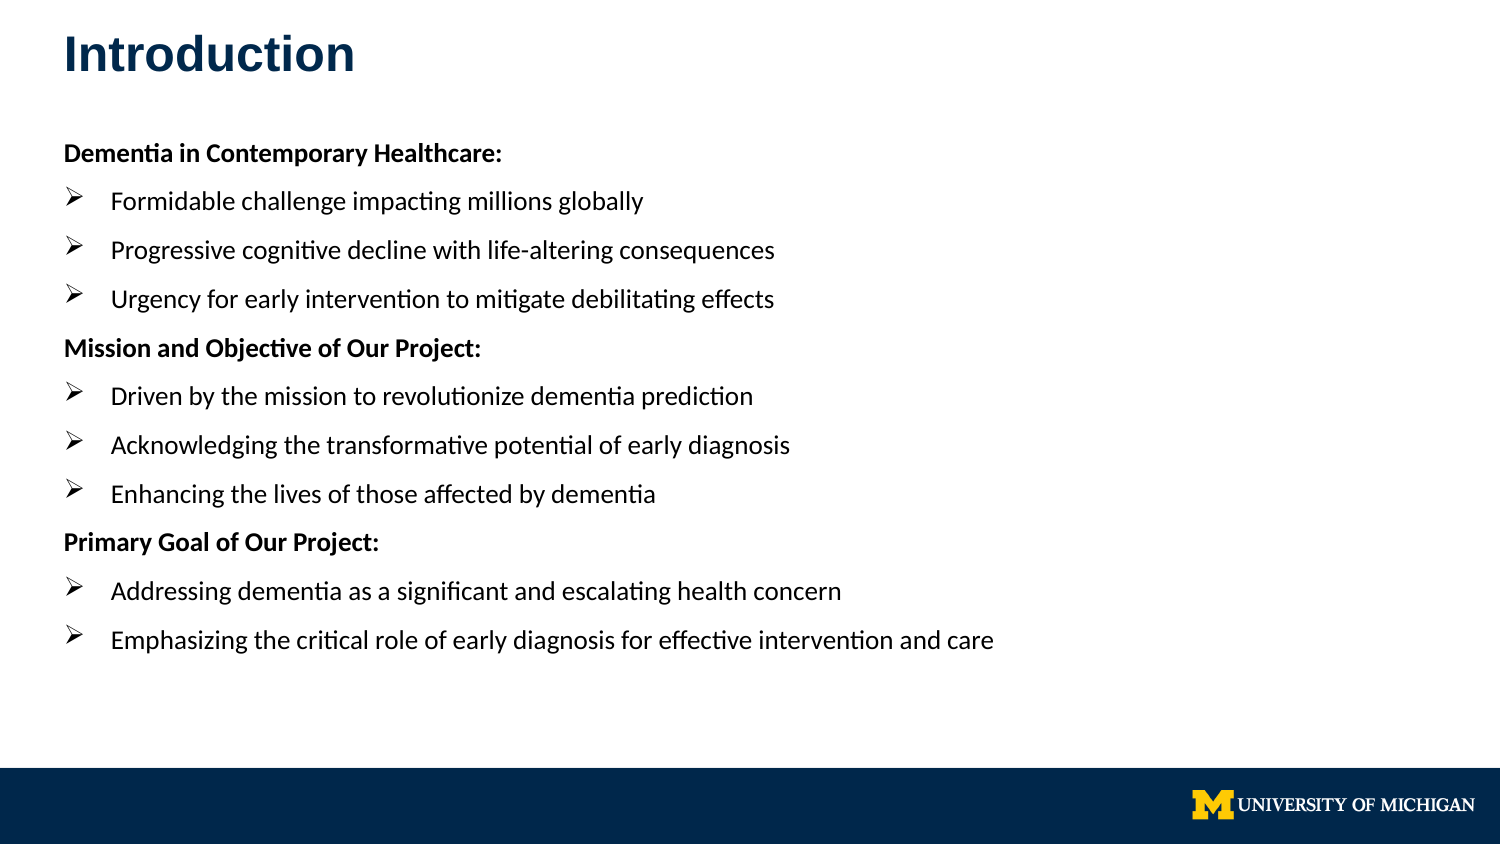

Introduction

Dementia in Contemporary Healthcare:
Formidable challenge impacting millions globally
Progressive cognitive decline with life-altering consequences
Urgency for early intervention to mitigate debilitating effects
Mission and Objective of Our Project:
Driven by the mission to revolutionize dementia prediction
Acknowledging the transformative potential of early diagnosis
Enhancing the lives of those affected by dementia
Primary Goal of Our Project:
Addressing dementia as a significant and escalating health concern
Emphasizing the critical role of early diagnosis for effective intervention and care